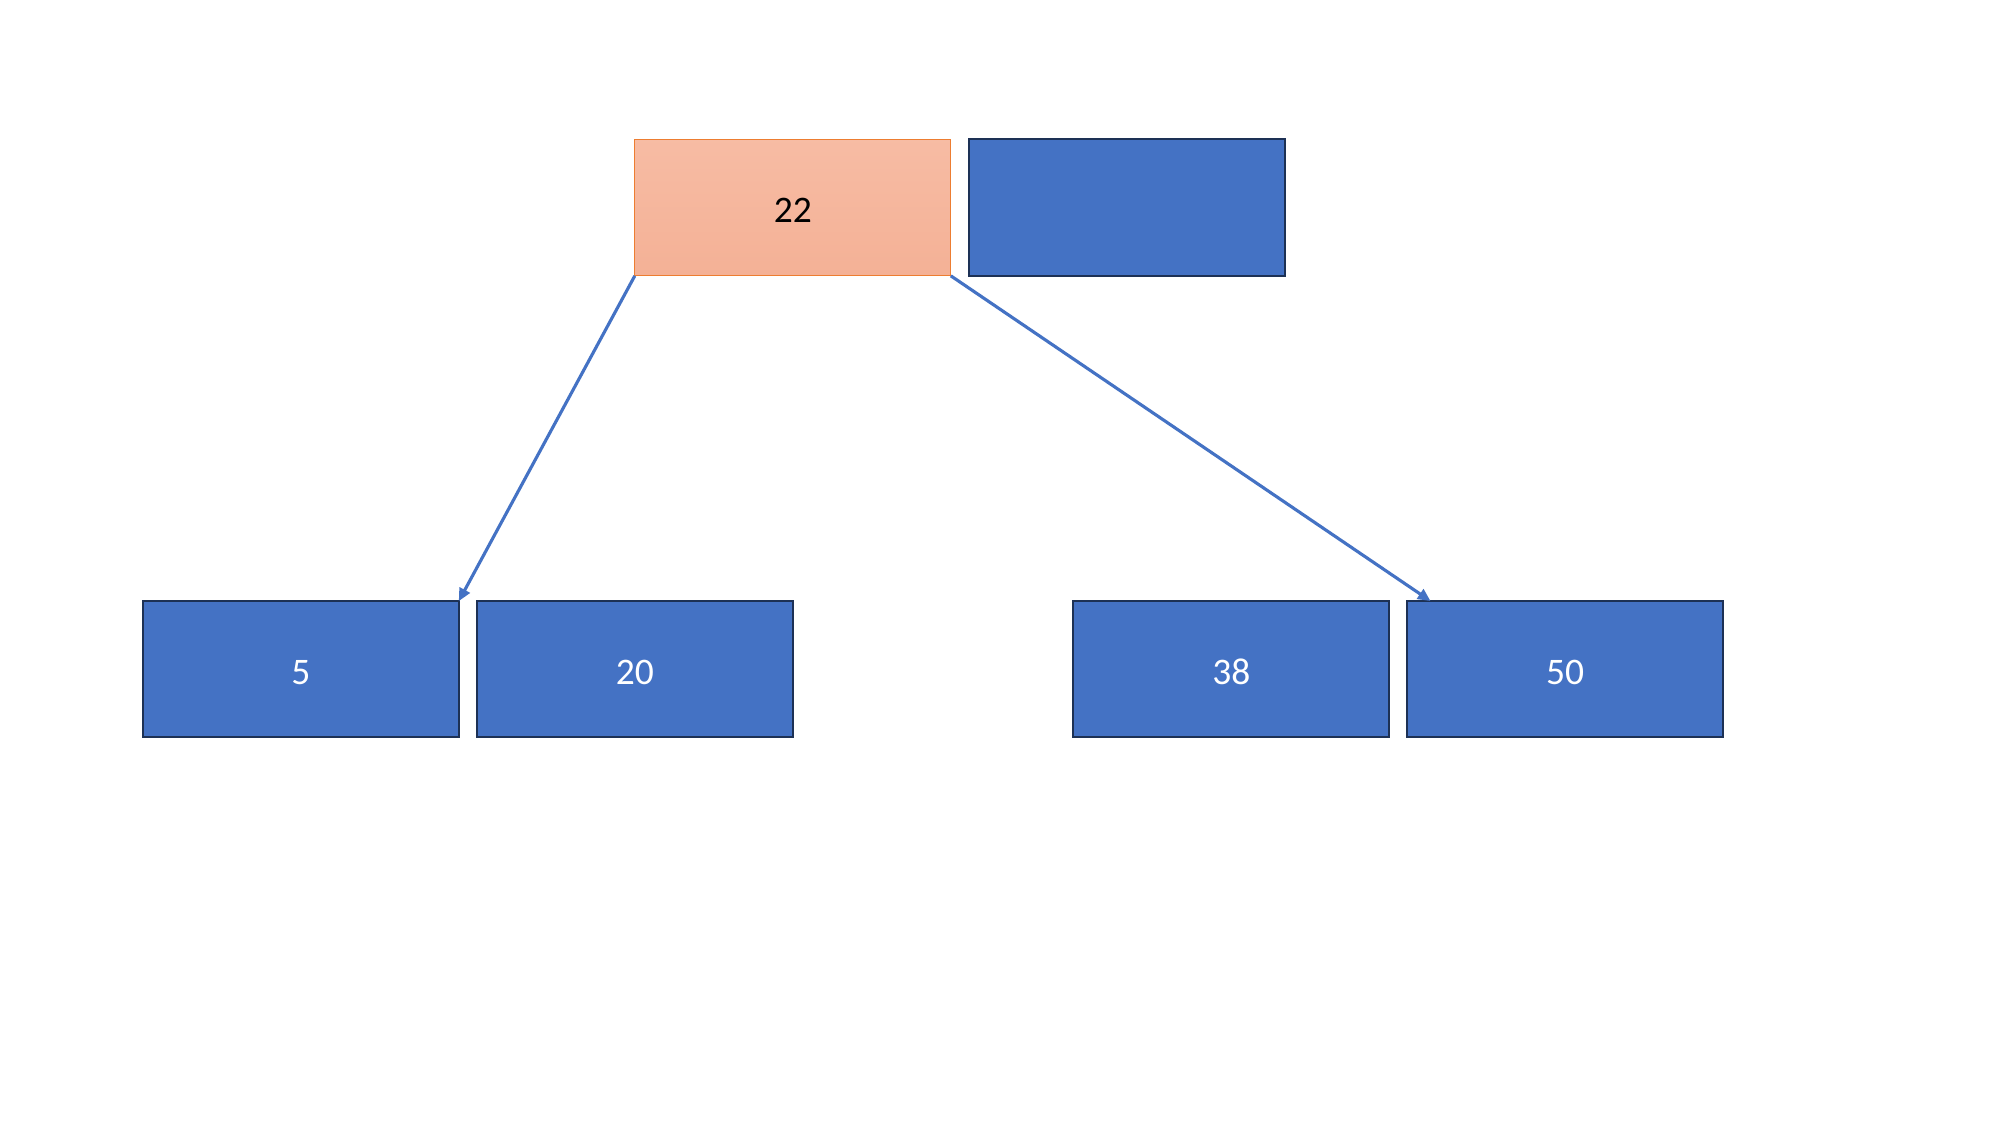

The element is greater than root node, so it goes to the right
Searching from root node

22
20
50
38
5